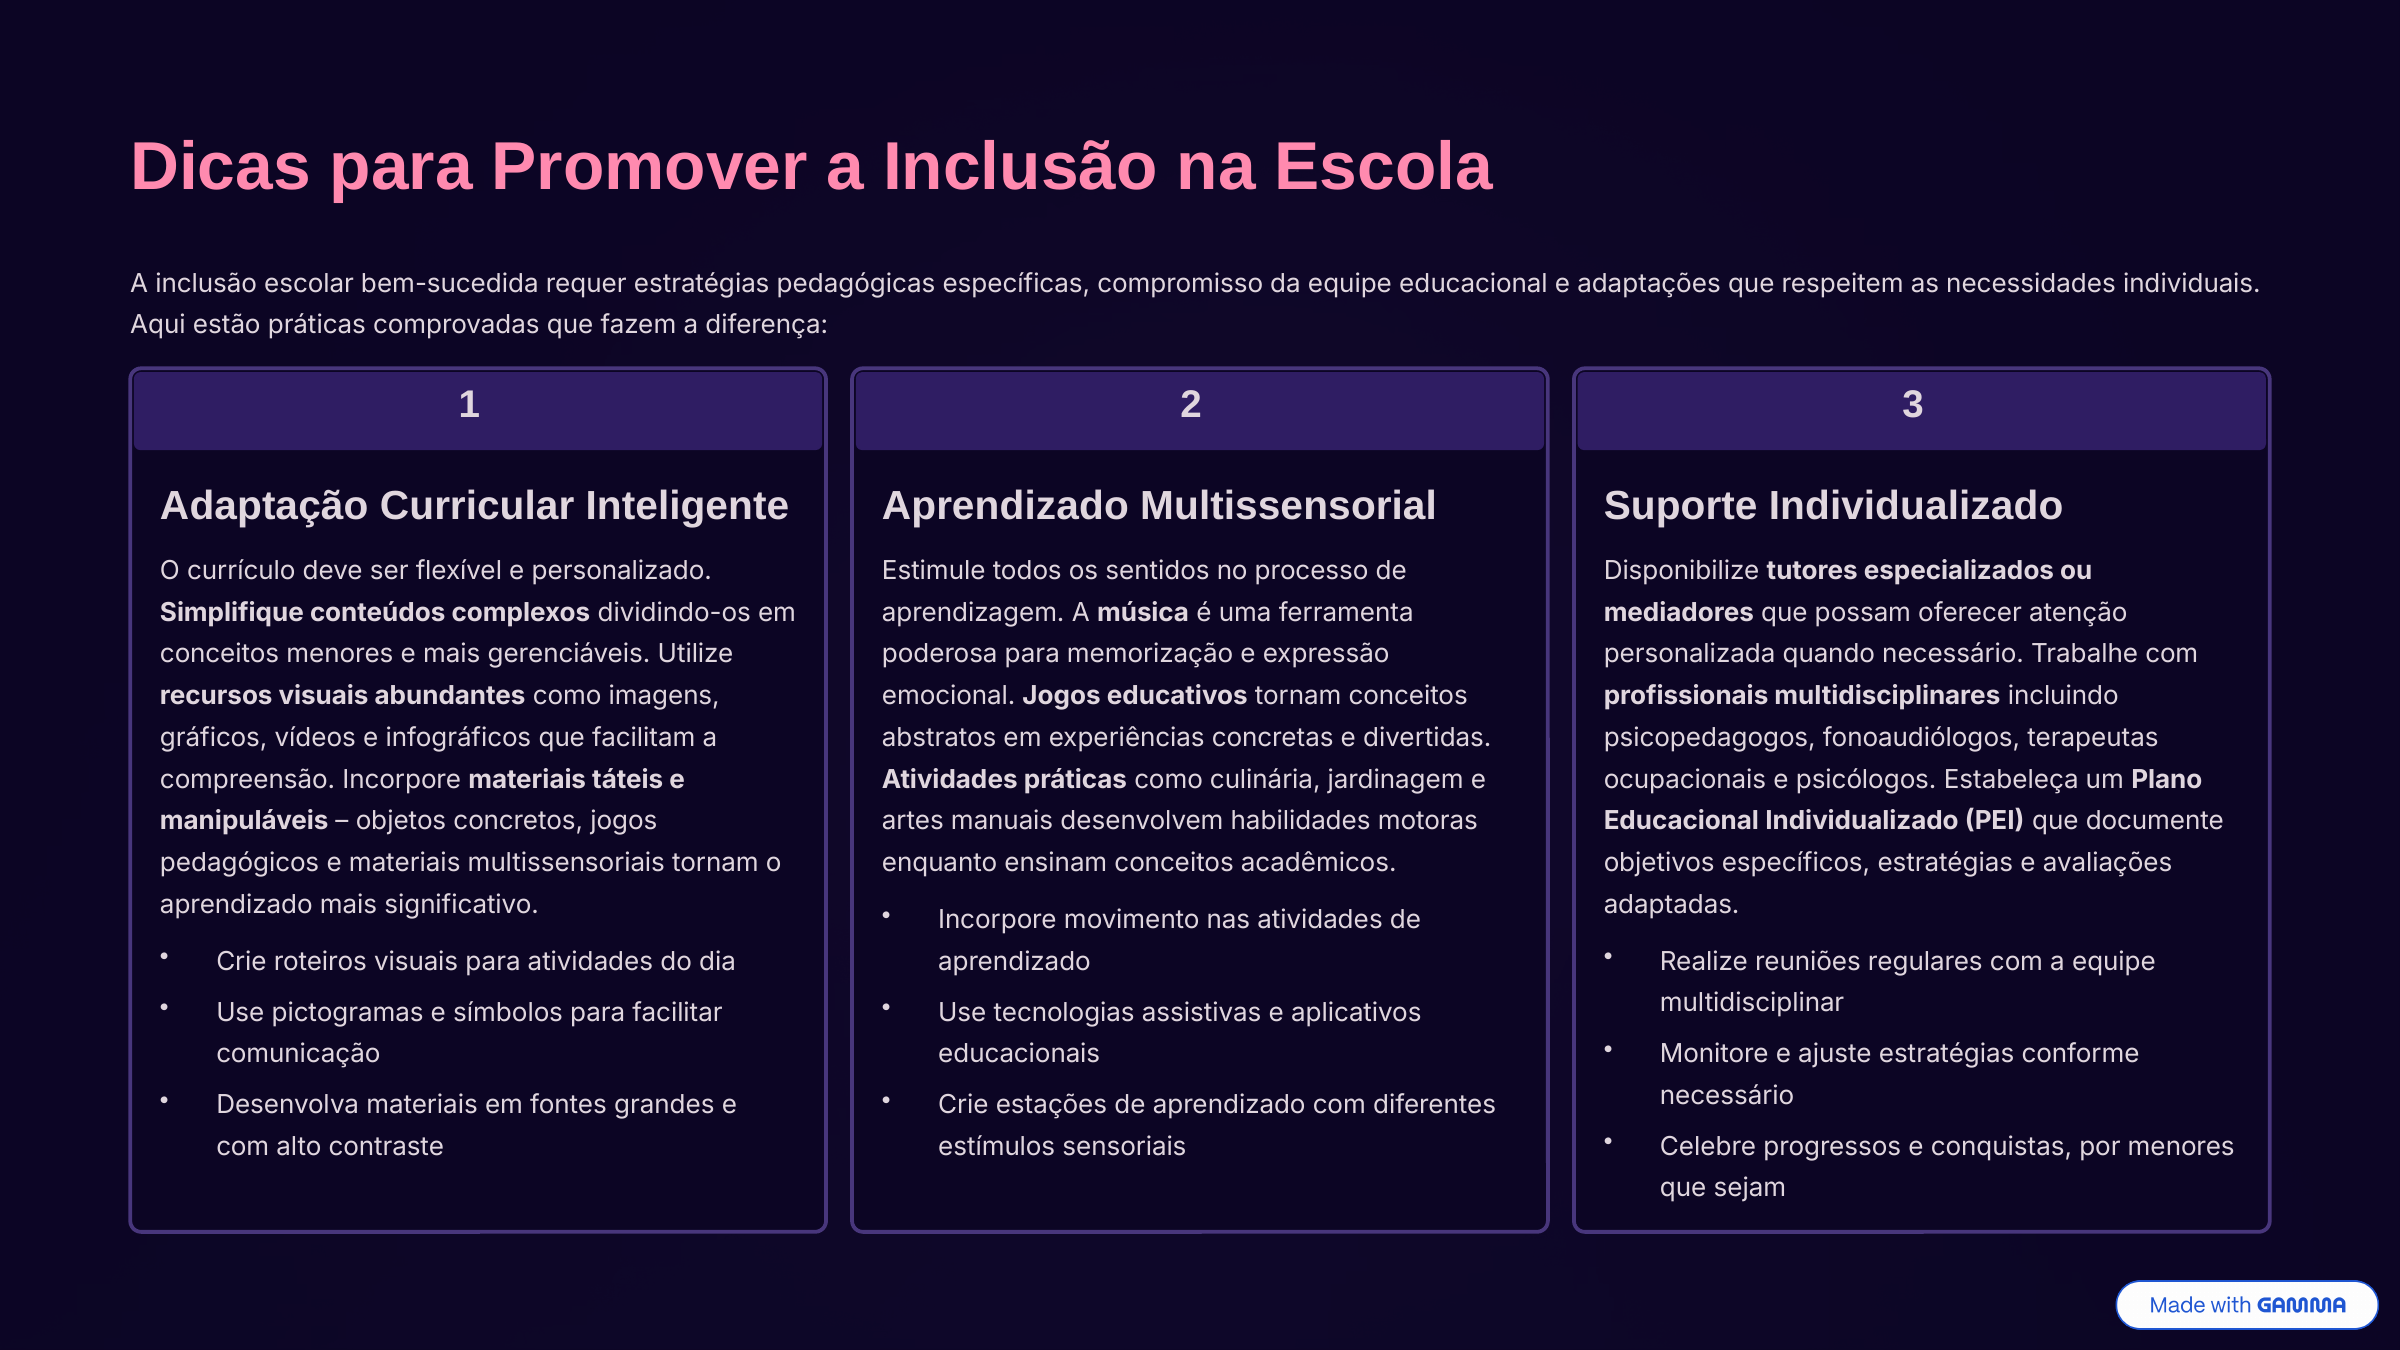

Dicas para Promover a Inclusão na Escola
A inclusão escolar bem-sucedida requer estratégias pedagógicas específicas, compromisso da equipe educacional e adaptações que respeitem as necessidades individuais. Aqui estão práticas comprovadas que fazem a diferença:

1
2
3
Adaptação Curricular Inteligente
Aprendizado Multissensorial
Suporte Individualizado
O currículo deve ser flexível e personalizado. Simplifique conteúdos complexos dividindo-os em conceitos menores e mais gerenciáveis. Utilize recursos visuais abundantes como imagens, gráficos, vídeos e infográficos que facilitam a compreensão. Incorpore materiais táteis e manipuláveis – objetos concretos, jogos pedagógicos e materiais multissensoriais tornam o aprendizado mais significativo.
Estimule todos os sentidos no processo de aprendizagem. A música é uma ferramenta poderosa para memorização e expressão emocional. Jogos educativos tornam conceitos abstratos em experiências concretas e divertidas. Atividades práticas como culinária, jardinagem e artes manuais desenvolvem habilidades motoras enquanto ensinam conceitos acadêmicos.
Disponibilize tutores especializados ou mediadores que possam oferecer atenção personalizada quando necessário. Trabalhe com profissionais multidisciplinares incluindo psicopedagogos, fonoaudiólogos, terapeutas ocupacionais e psicólogos. Estabeleça um Plano Educacional Individualizado (PEI) que documente objetivos específicos, estratégias e avaliações adaptadas.
Incorpore movimento nas atividades de aprendizado
Crie roteiros visuais para atividades do dia
Realize reuniões regulares com a equipe multidisciplinar
Use pictogramas e símbolos para facilitar comunicação
Use tecnologias assistivas e aplicativos educacionais
Monitore e ajuste estratégias conforme necessário
Desenvolva materiais em fontes grandes e com alto contraste
Crie estações de aprendizado com diferentes estímulos sensoriais
Celebre progressos e conquistas, por menores que sejam